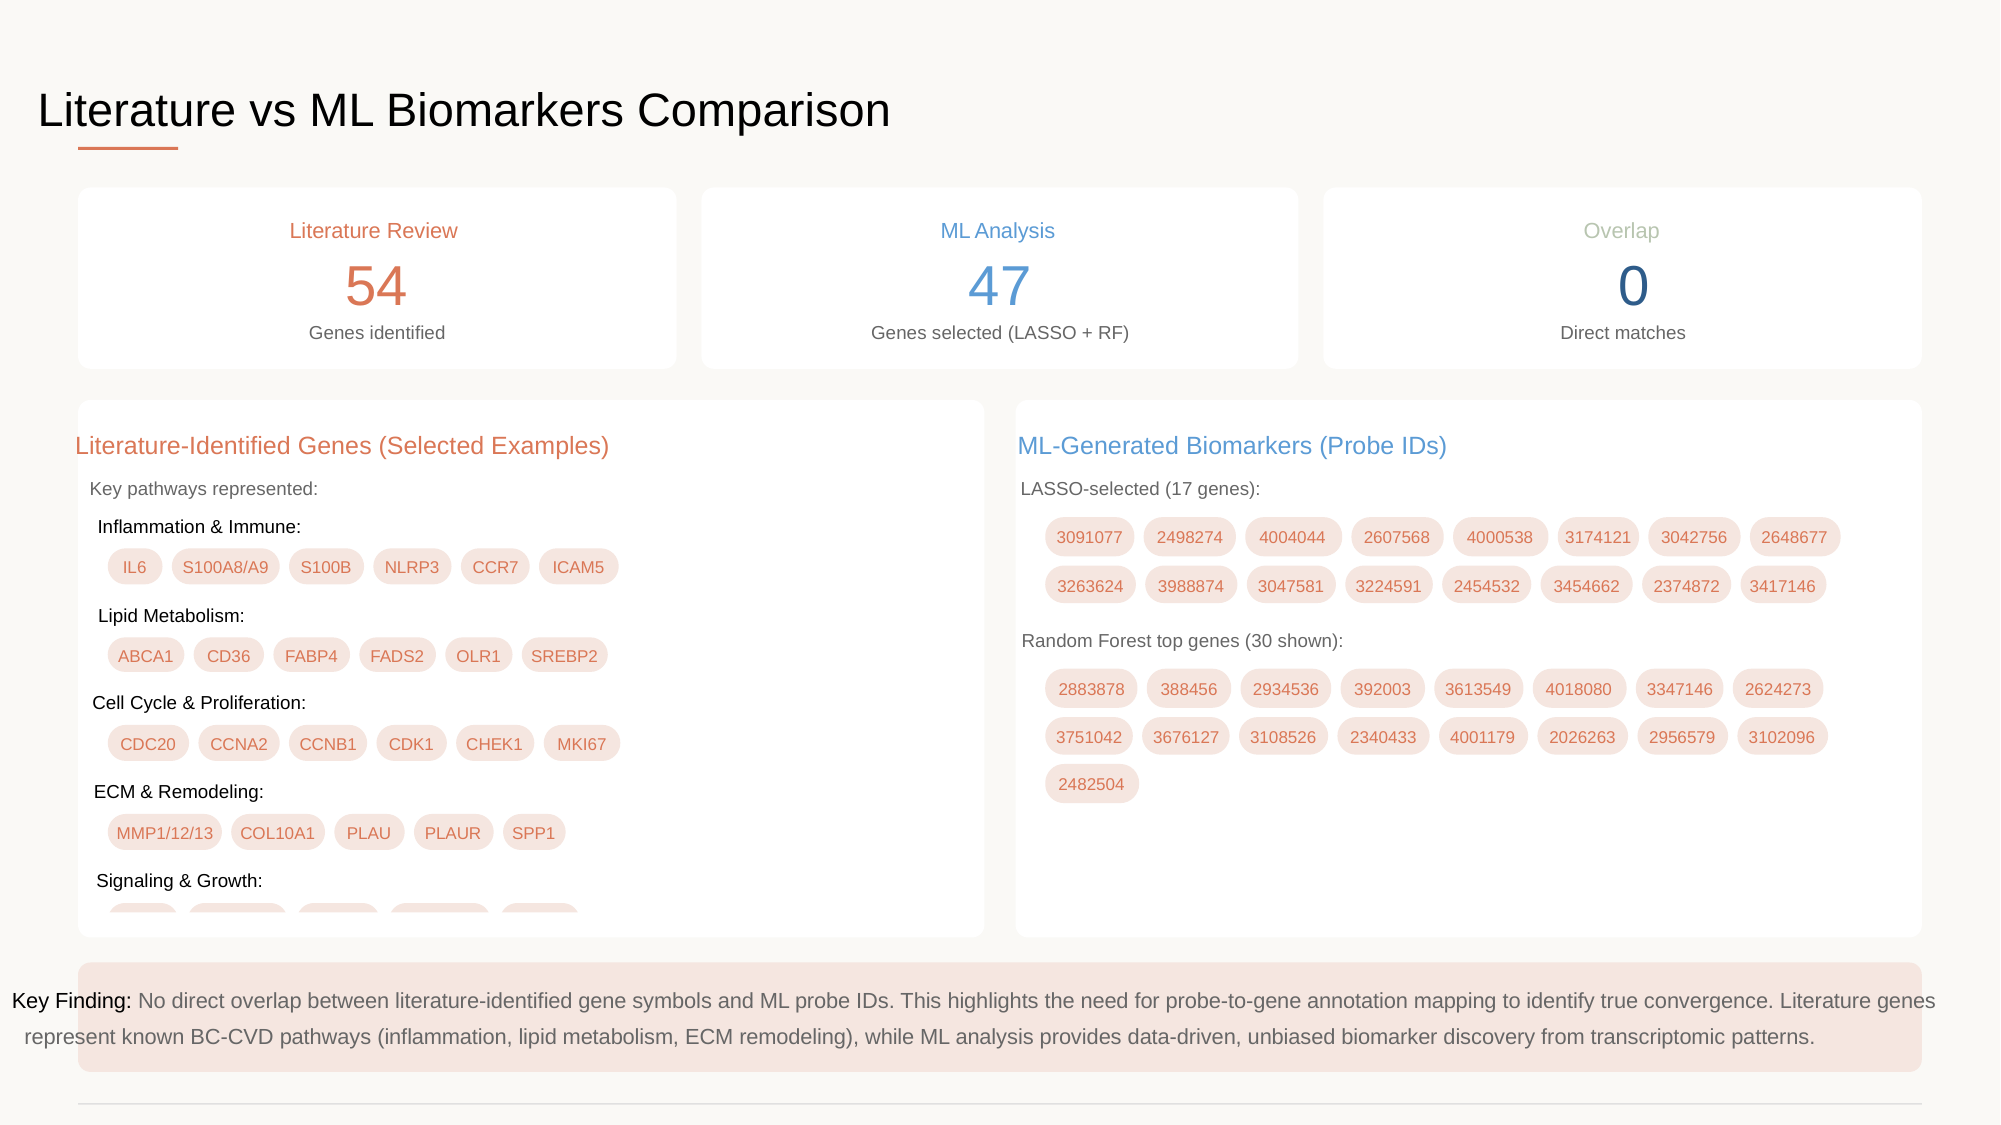

Literature vs ML Biomarkers Comparison

Literature Review
ML Analysis
Overlap
54
47
0
Genes identified
Genes selected (LASSO + RF)
Direct matches

Literature-Identified Genes (Selected Examples)
ML-Generated Biomarkers (Probe IDs)
Key pathways represented:
LASSO-selected (17 genes):
Inflammation & Immune:

3091077
2498274
4004044
2607568
4000538
3174121
3042756
2648677

IL6
S100A8/A9
S100B
NLRP3
CCR7
ICAM5

3263624
3988874
3047581
3224591
2454532
3454662
2374872
3417146
Lipid Metabolism:
Random Forest top genes (30 shown):

ABCA1
CD36
FABP4
FADS2
OLR1
SREBP2

2883878
388456
2934536
392003
3613549
4018080
3347146
2624273
Cell Cycle & Proliferation:

3751042
3676127
3108526
2340433
4001179
2026263
2956579
3102096
CDC20
CCNA2
CCNB1
CDK1
CHEK1
MKI67

2482504
ECM & Remodeling:

MMP1/12/13
COL10A1
PLAU
PLAUR
SPP1
Signaling & Growth:

Key Finding: No direct overlap between literature-identified gene symbols and ML probe IDs. This highlights the need for probe-to-gene annotation mapping to identify true convergence. Literature genes
represent known BC-CVD pathways (inflammation, lipid metabolism, ECM remodeling), while ML analysis provides data-driven, unbiased biomarker discovery from transcriptomic patterns.